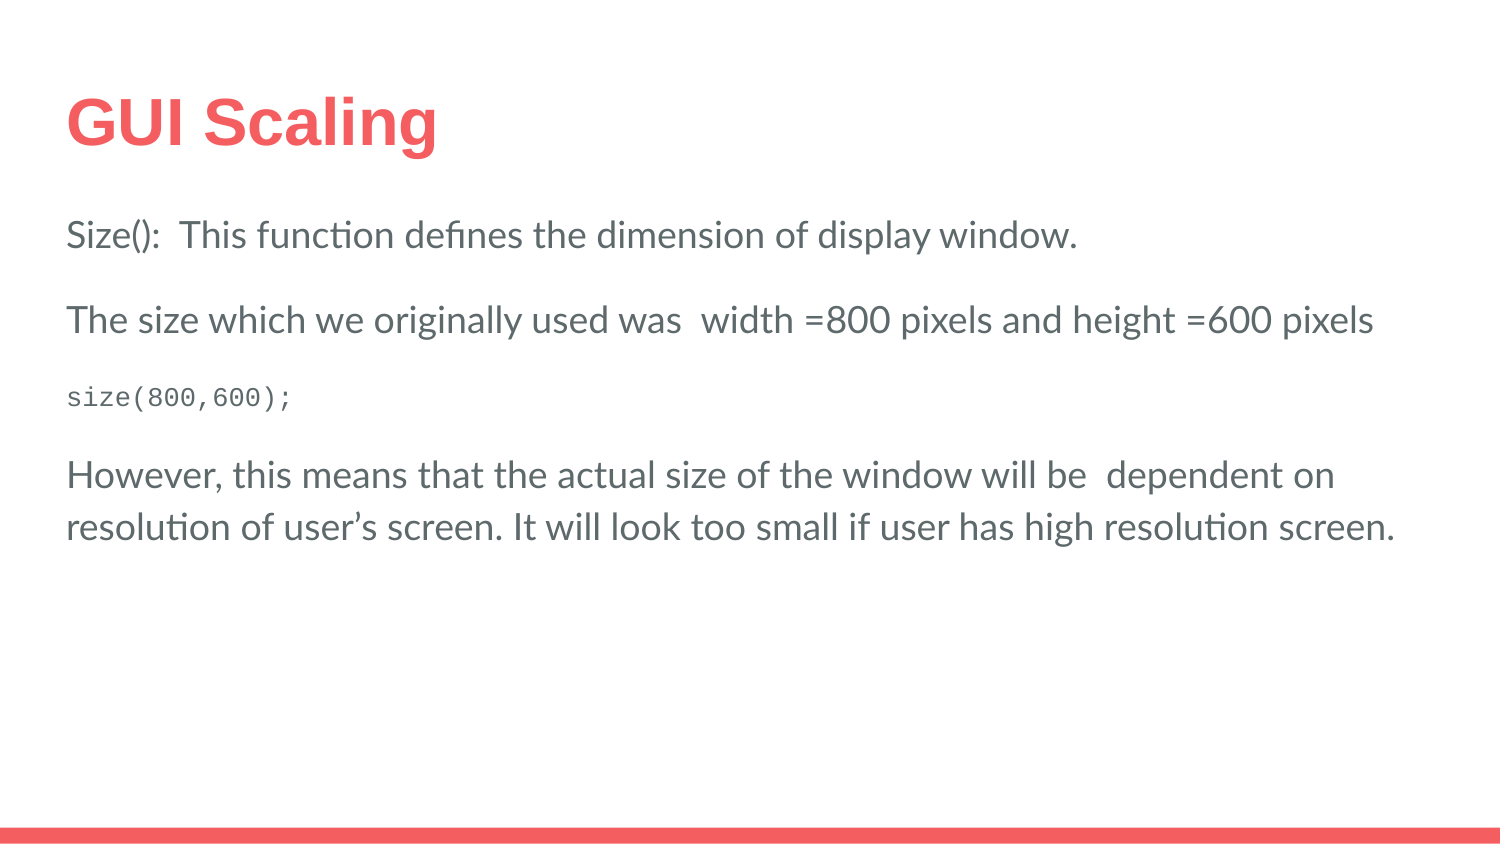

# GUI Scaling
Size():  This function defines the dimension of display window.
The size which we originally used was  width =800 pixels and height =600 pixels
size(800,600);
However, this means that the actual size of the window will be  dependent on resolution of user’s screen. It will look too small if user has high resolution screen.